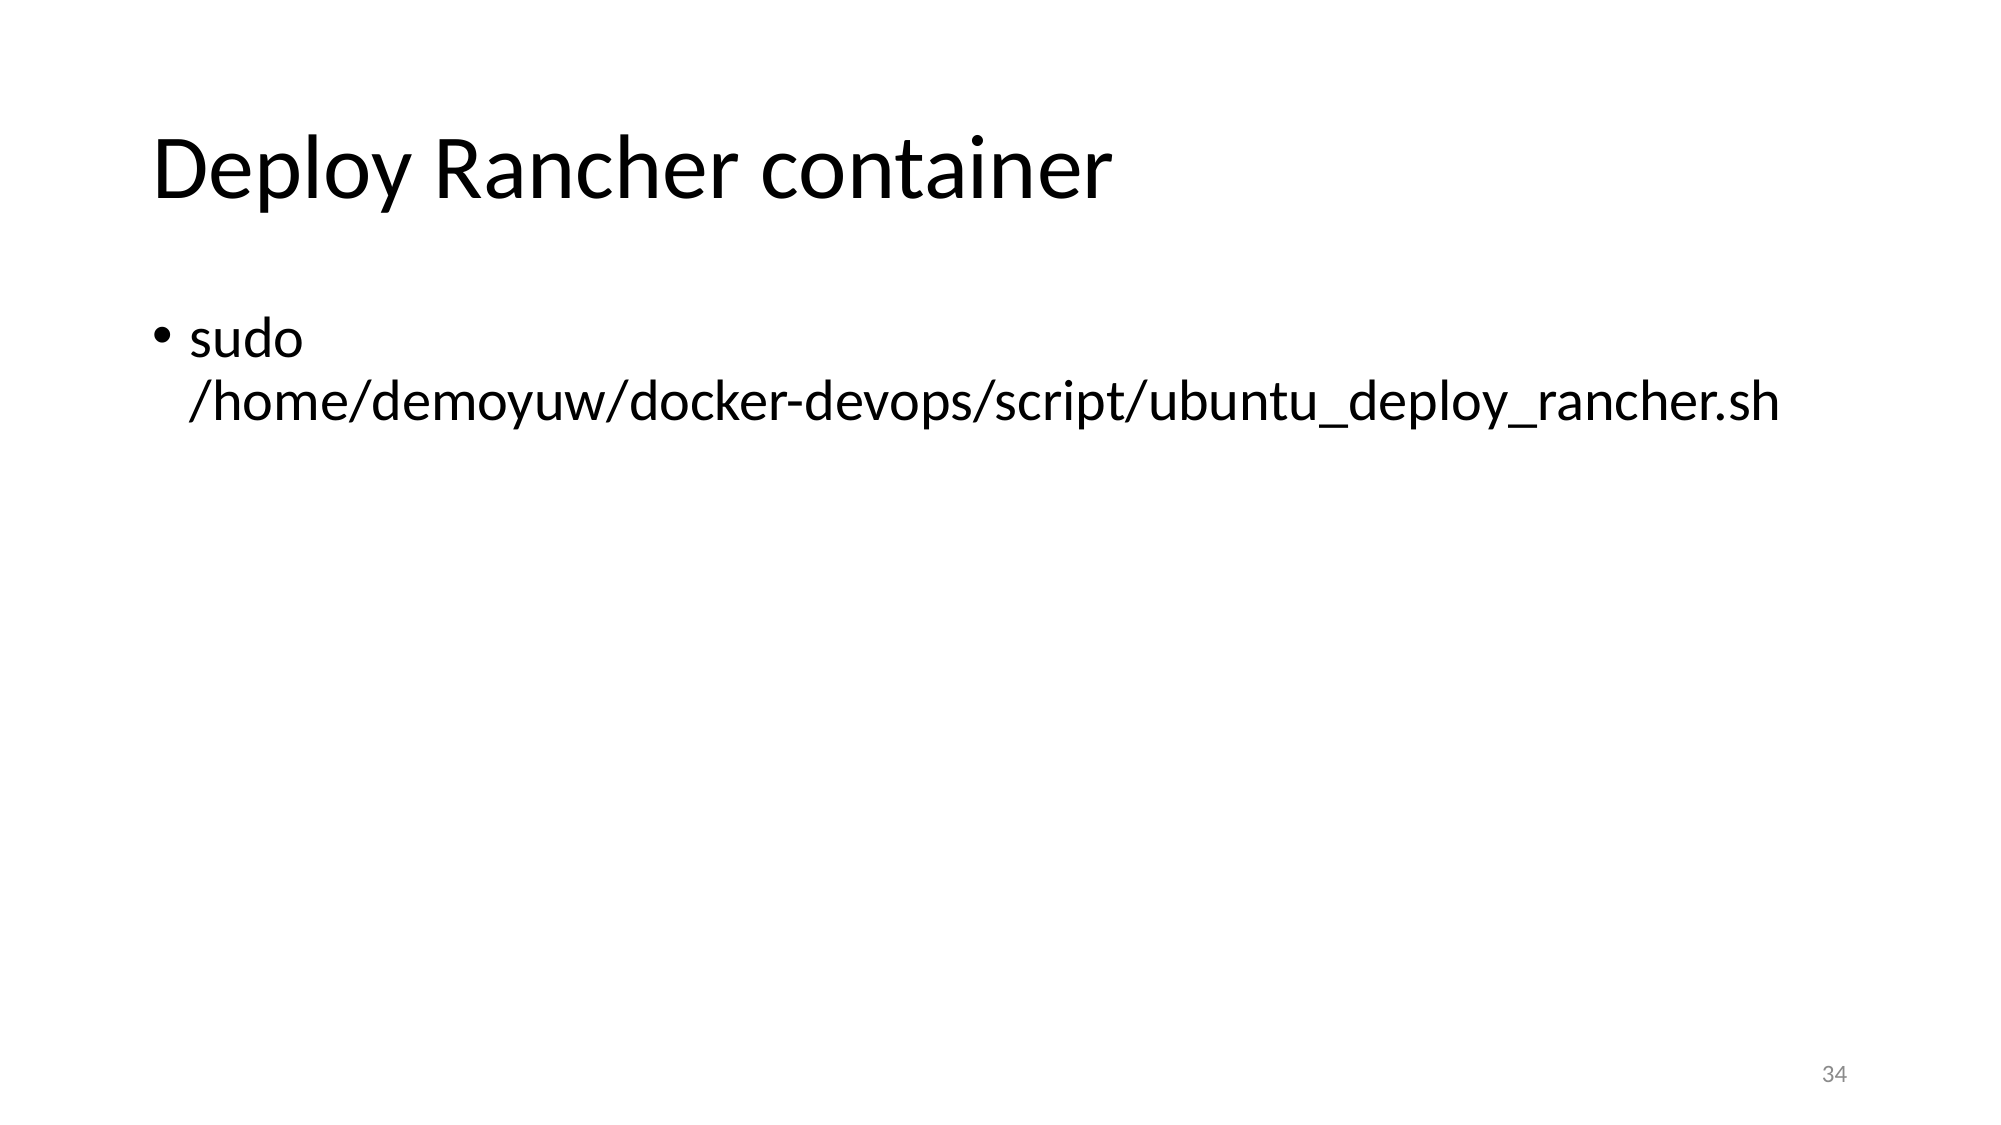

# Deploy Rancher container
sudo /home/demoyuw/docker-devops/script/ubuntu_deploy_rancher.sh
34